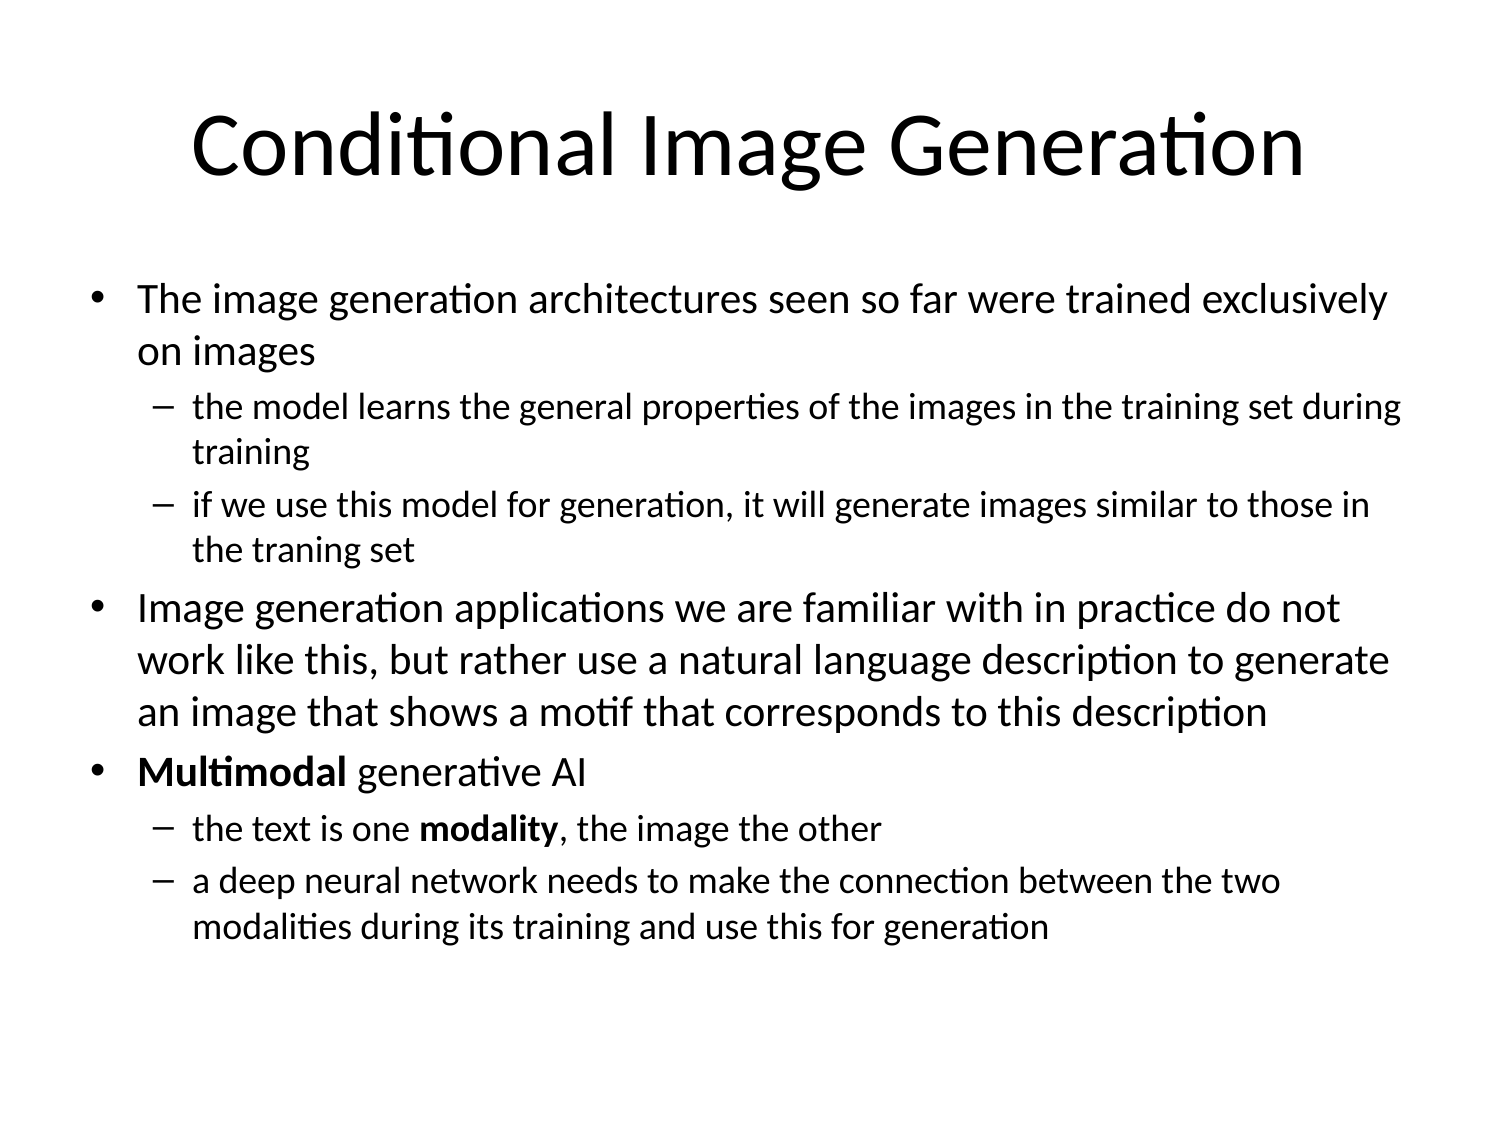

# Conditional Image Generation
The image generation architectures seen so far were trained exclusively on images
the model learns the general properties of the images in the training set during training
if we use this model for generation, it will generate images similar to those in the traning set
Image generation applications we are familiar with in practice do not work like this, but rather use a natural language description to generate an image that shows a motif that corresponds to this description
Multimodal generative AI
the text is one modality, the image the other
a deep neural network needs to make the connection between the two modalities during its training and use this for generation